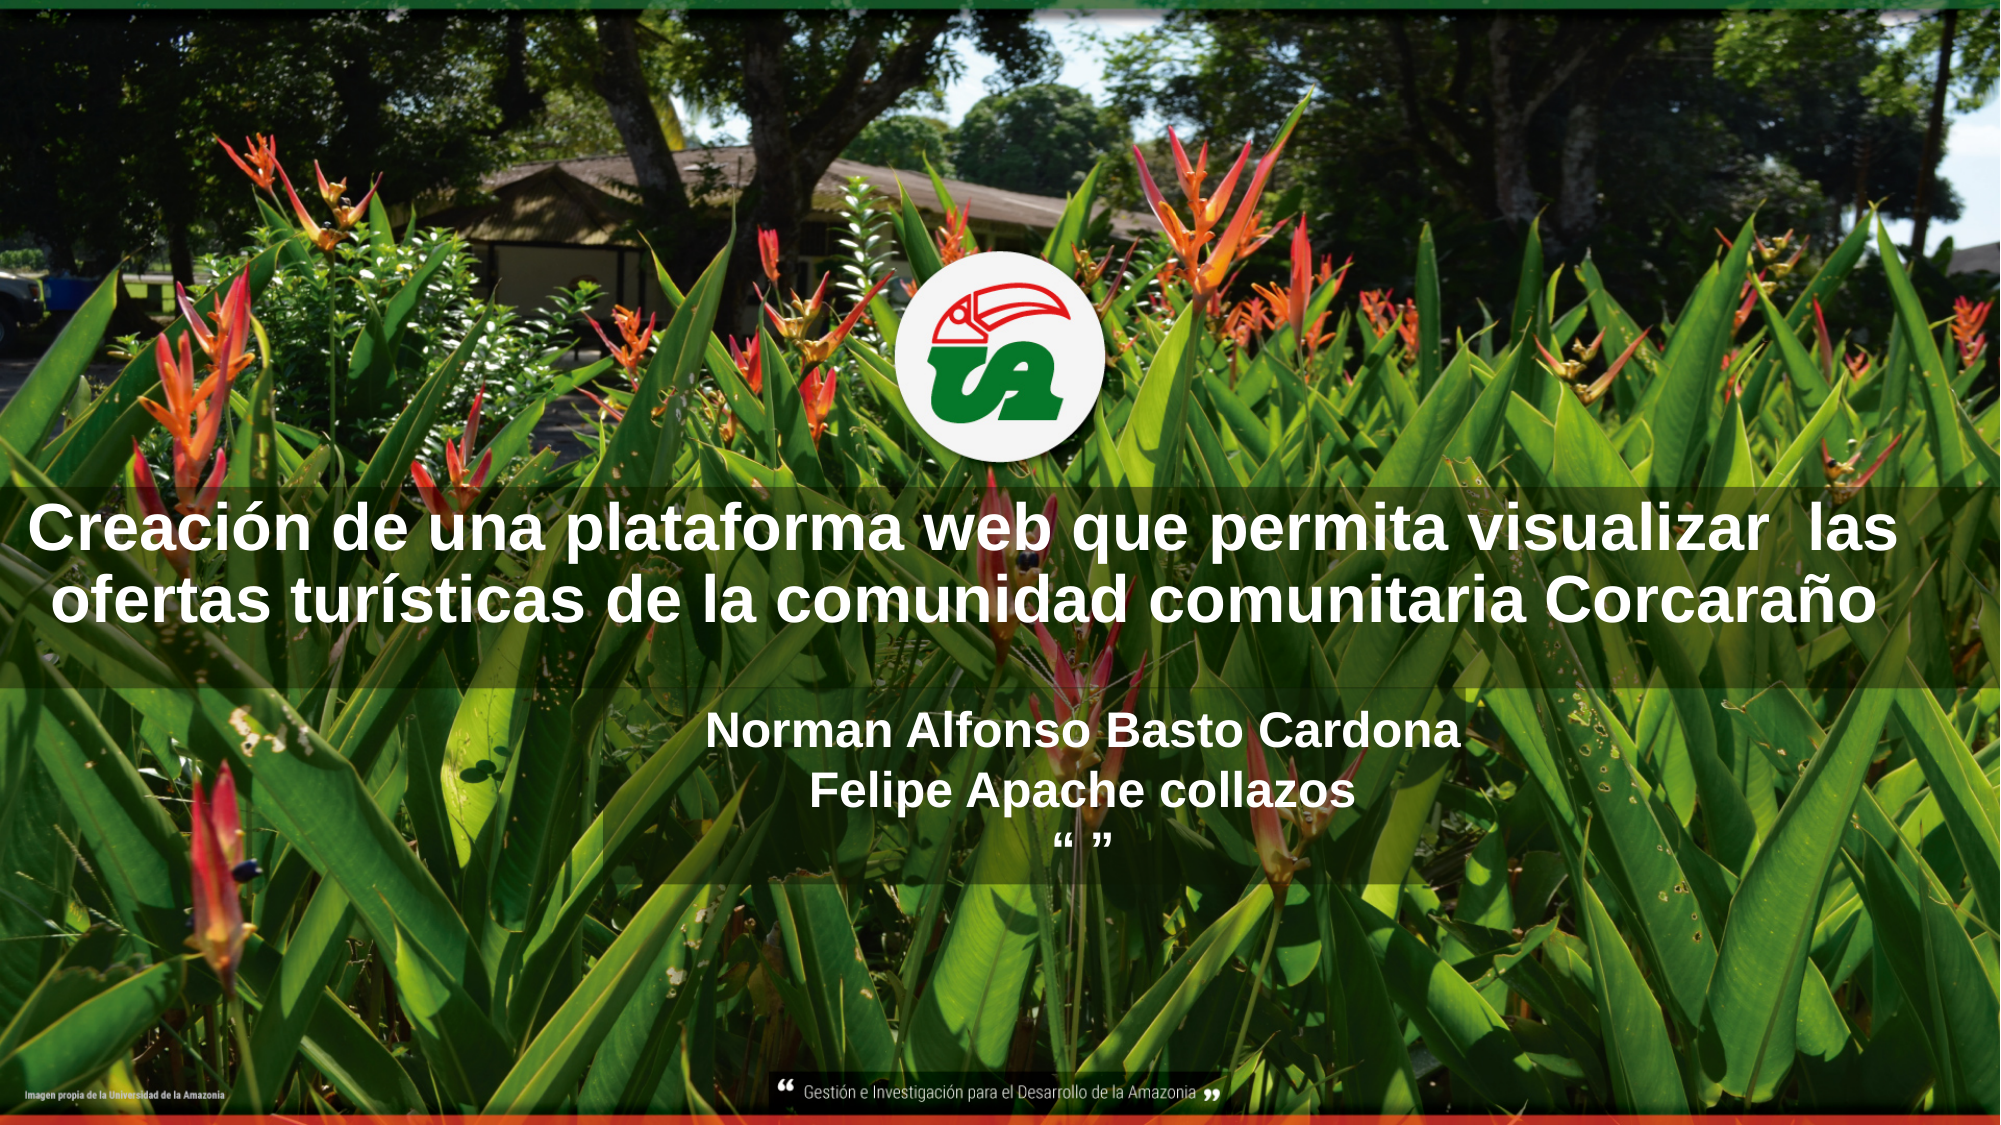

# Creación de una plataforma web que permita visualizar  las ofertas turísticas de la comunidad comunitaria Corcaraño

Norman Alfonso Basto Cardona
Felipe Apache collazos
“ ”